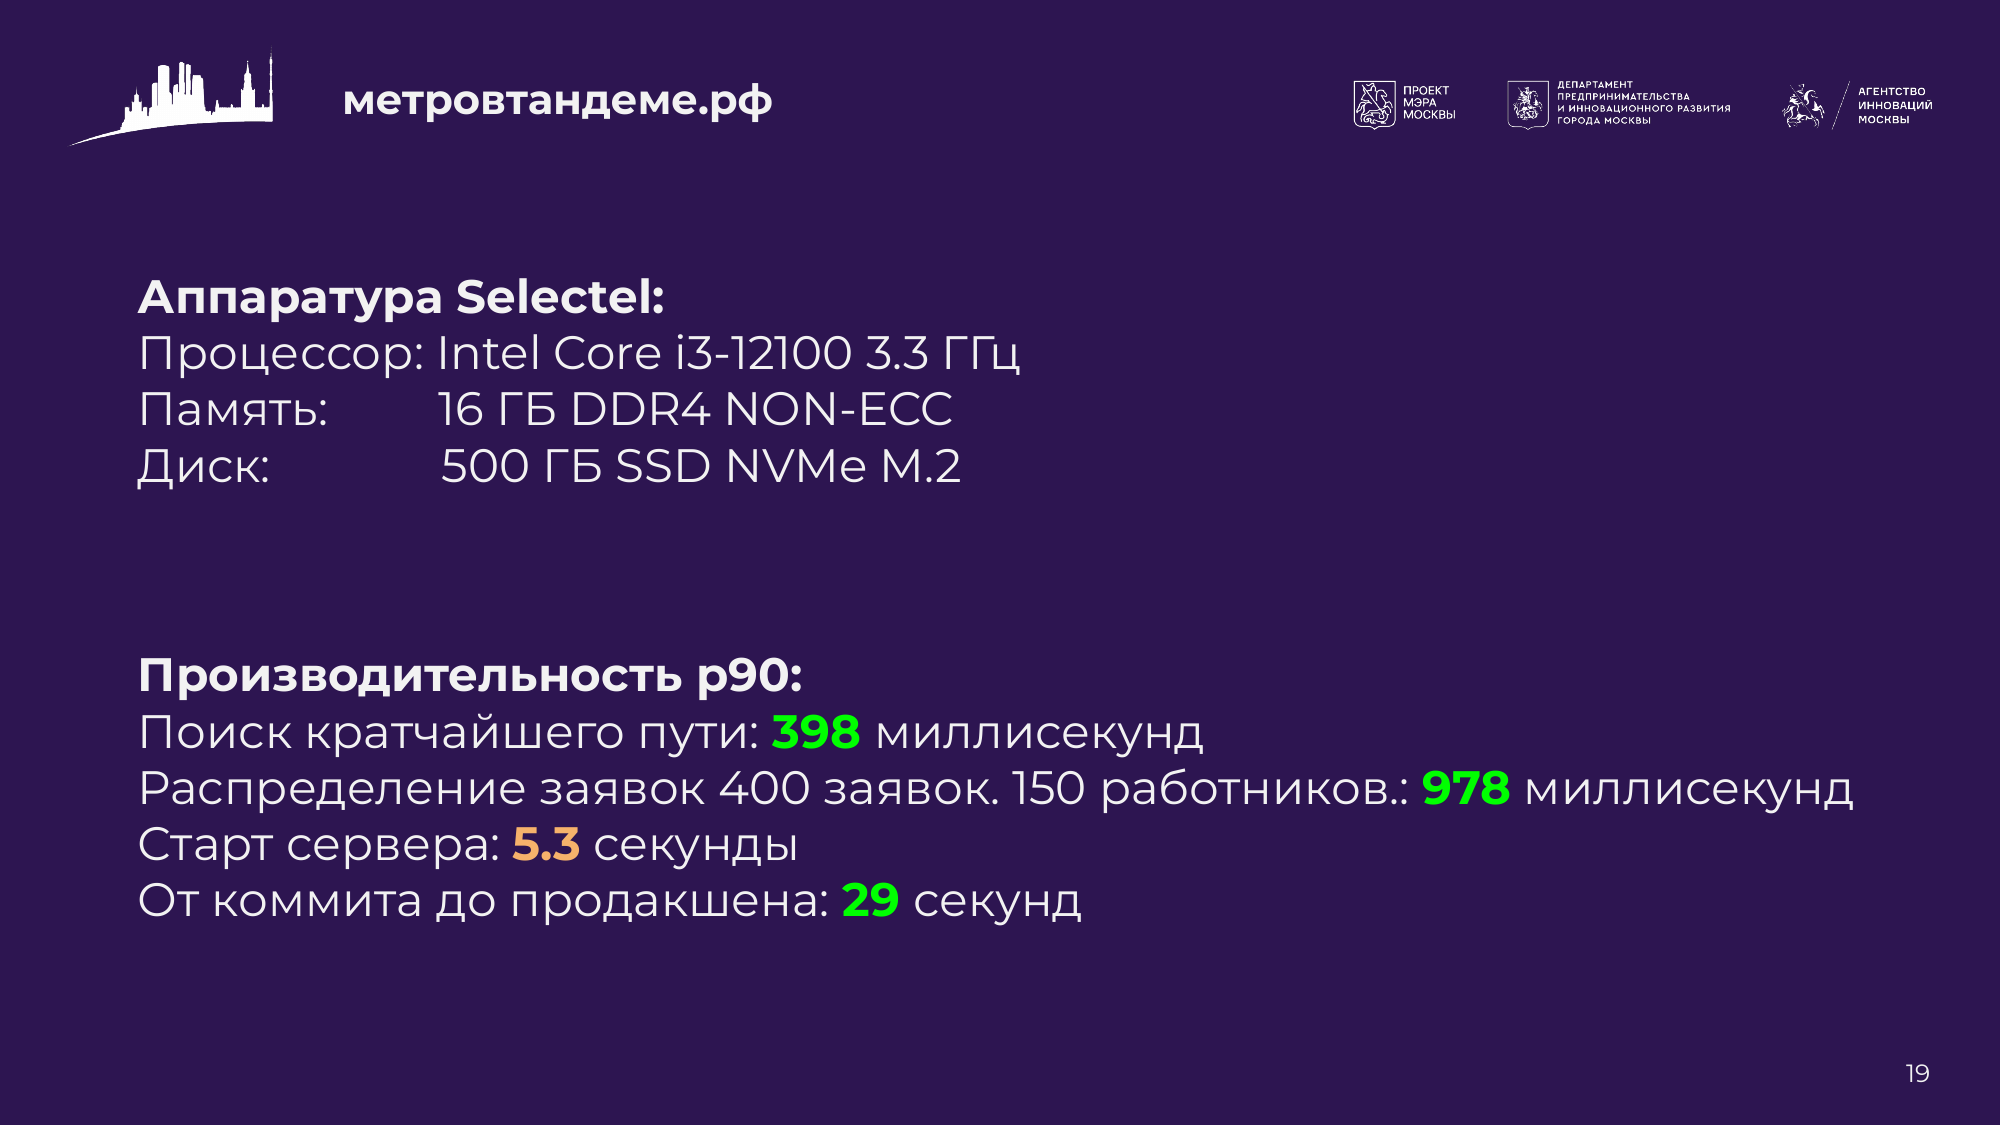

# метровтандеме.рф
Аппаратура Selectel:
Процессор: Intel Core i3-12100 3.3 ГГц
Память:         16 ГБ DDR4 NON-ECC
Диск:              500 ГБ SSD NVMe M.2

Производительность p90:
Поиск кратчайшего пути: 398 миллисекунд
Распределение заявок 400 заявок. 150 работников.: 978 миллисекунд
Старт сервера: 5.3 секунды
От коммита до продакшена: 29 секунд

19